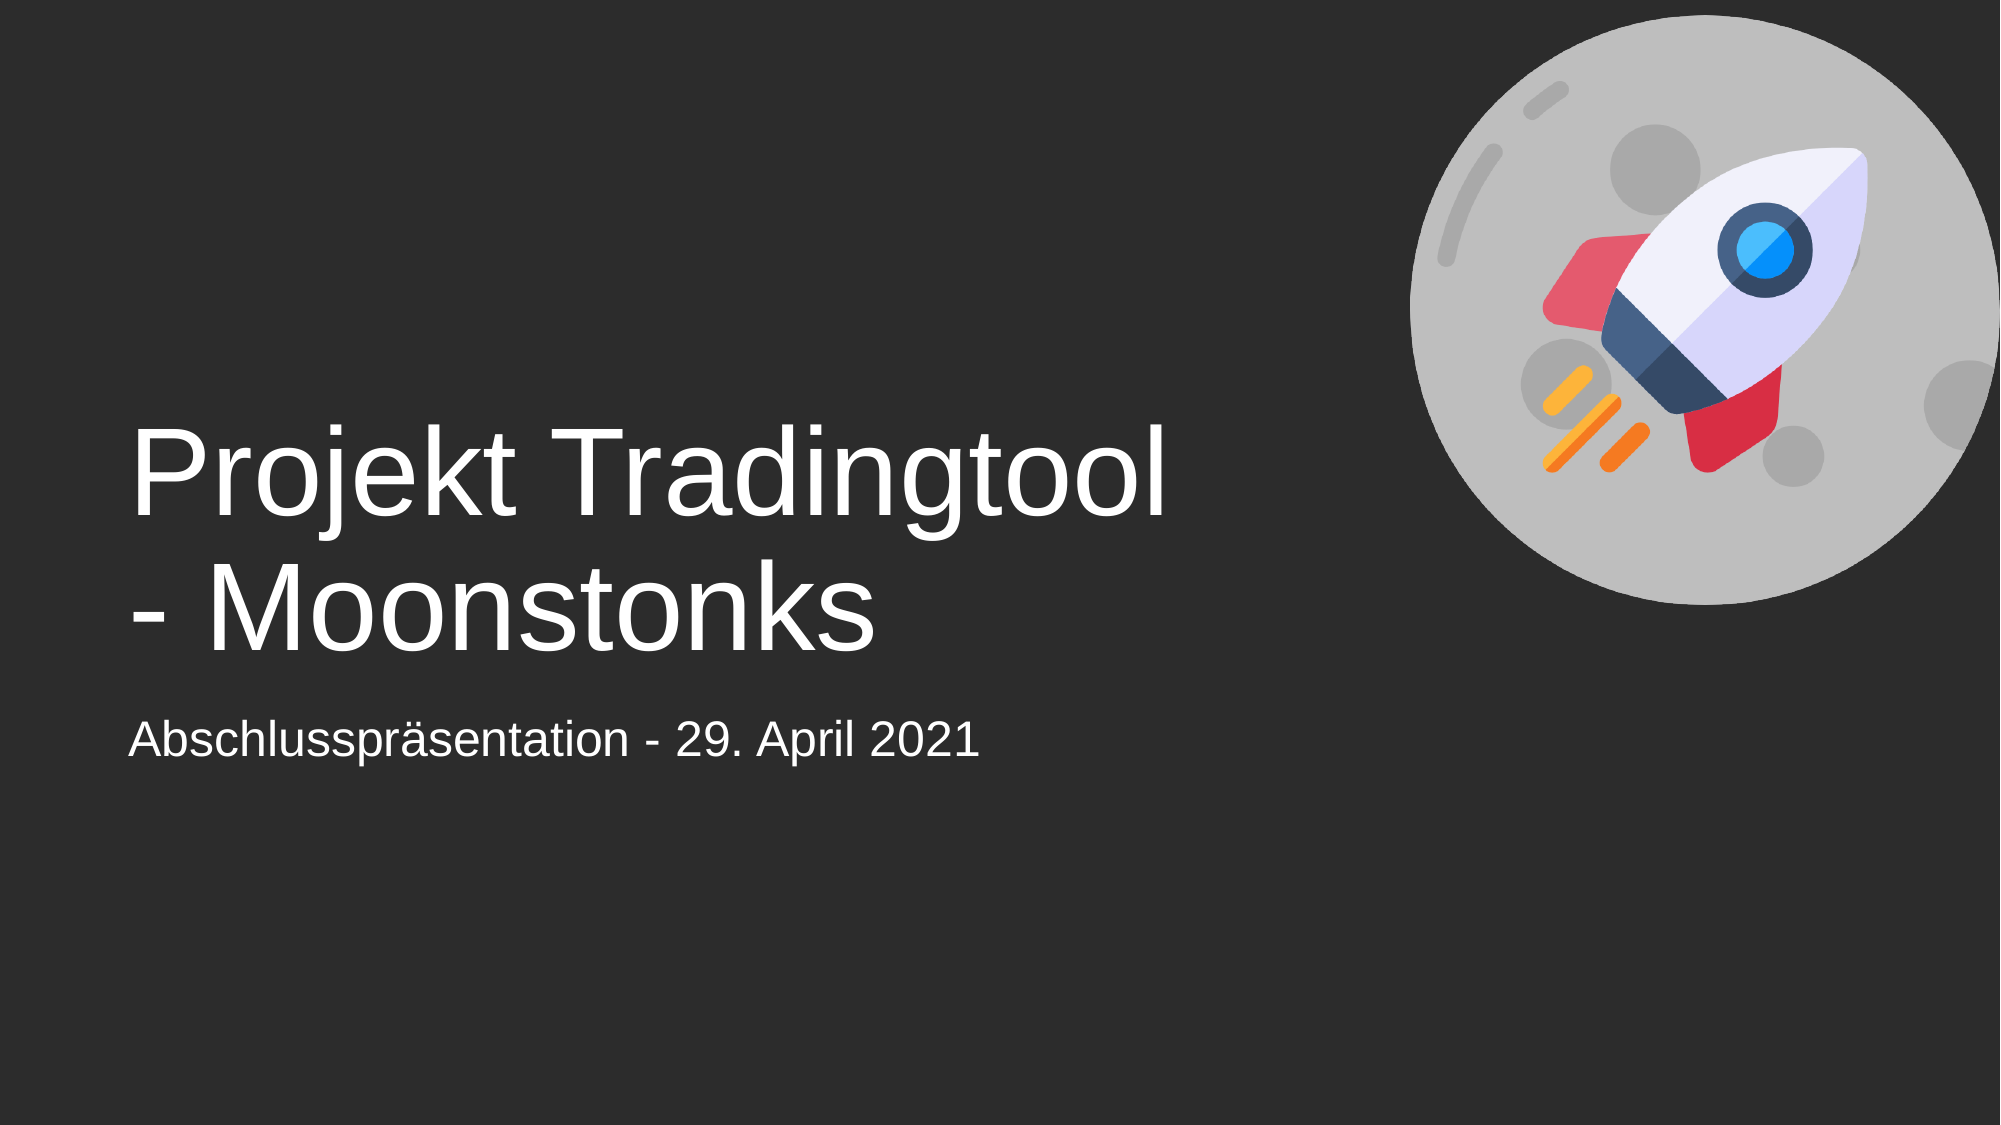

# Projekt Tradingtool - Moonstonks
Abschlusspräsentation - 29. April 2021